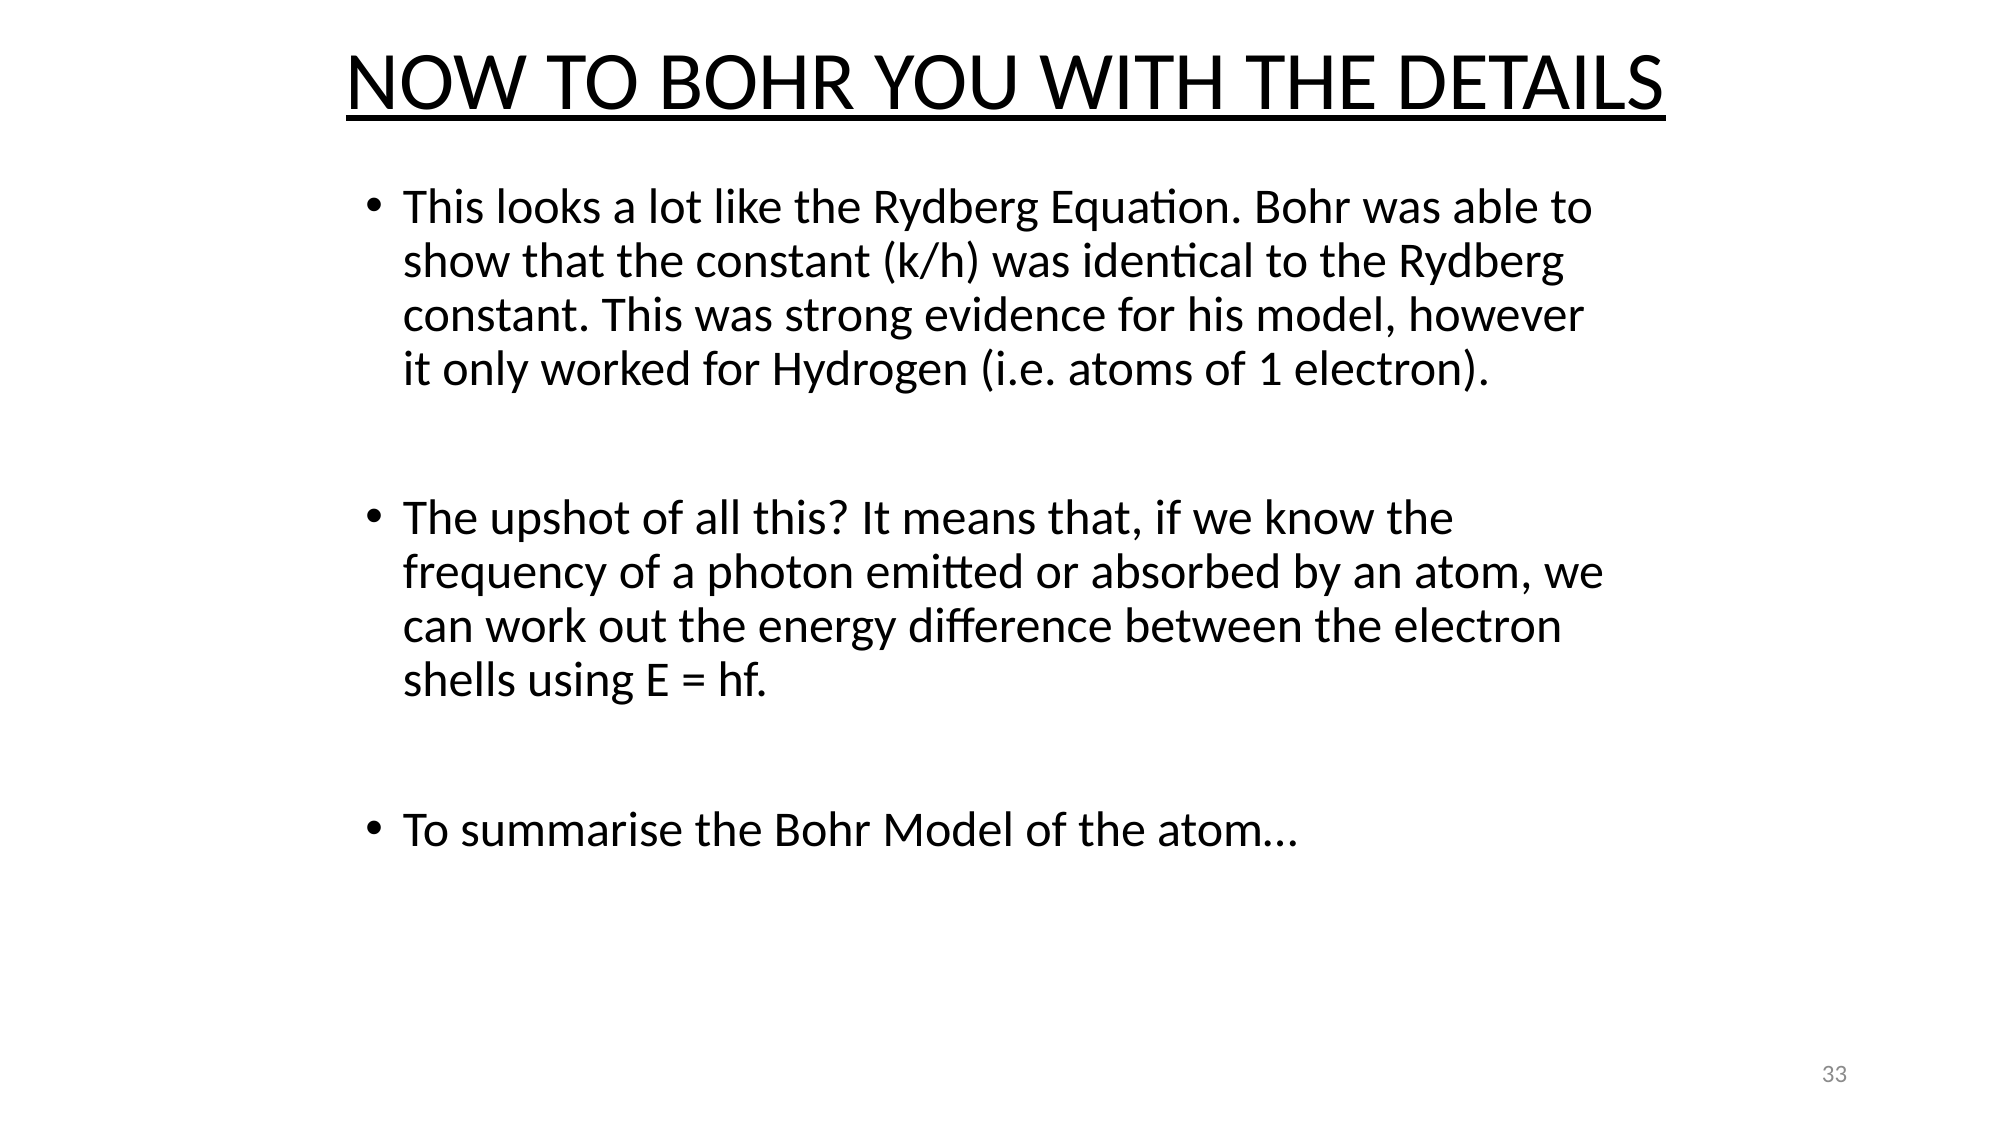

NOW TO BOHR YOU WITH THE DETAILS
This looks a lot like the Rydberg Equation. Bohr was able to show that the constant (k/h) was identical to the Rydberg constant. This was strong evidence for his model, however it only worked for Hydrogen (i.e. atoms of 1 electron).

The upshot of all this? It means that, if we know the frequency of a photon emitted or absorbed by an atom, we can work out the energy difference between the electron shells using E = hf.

To summarise the Bohr Model of the atom…
33